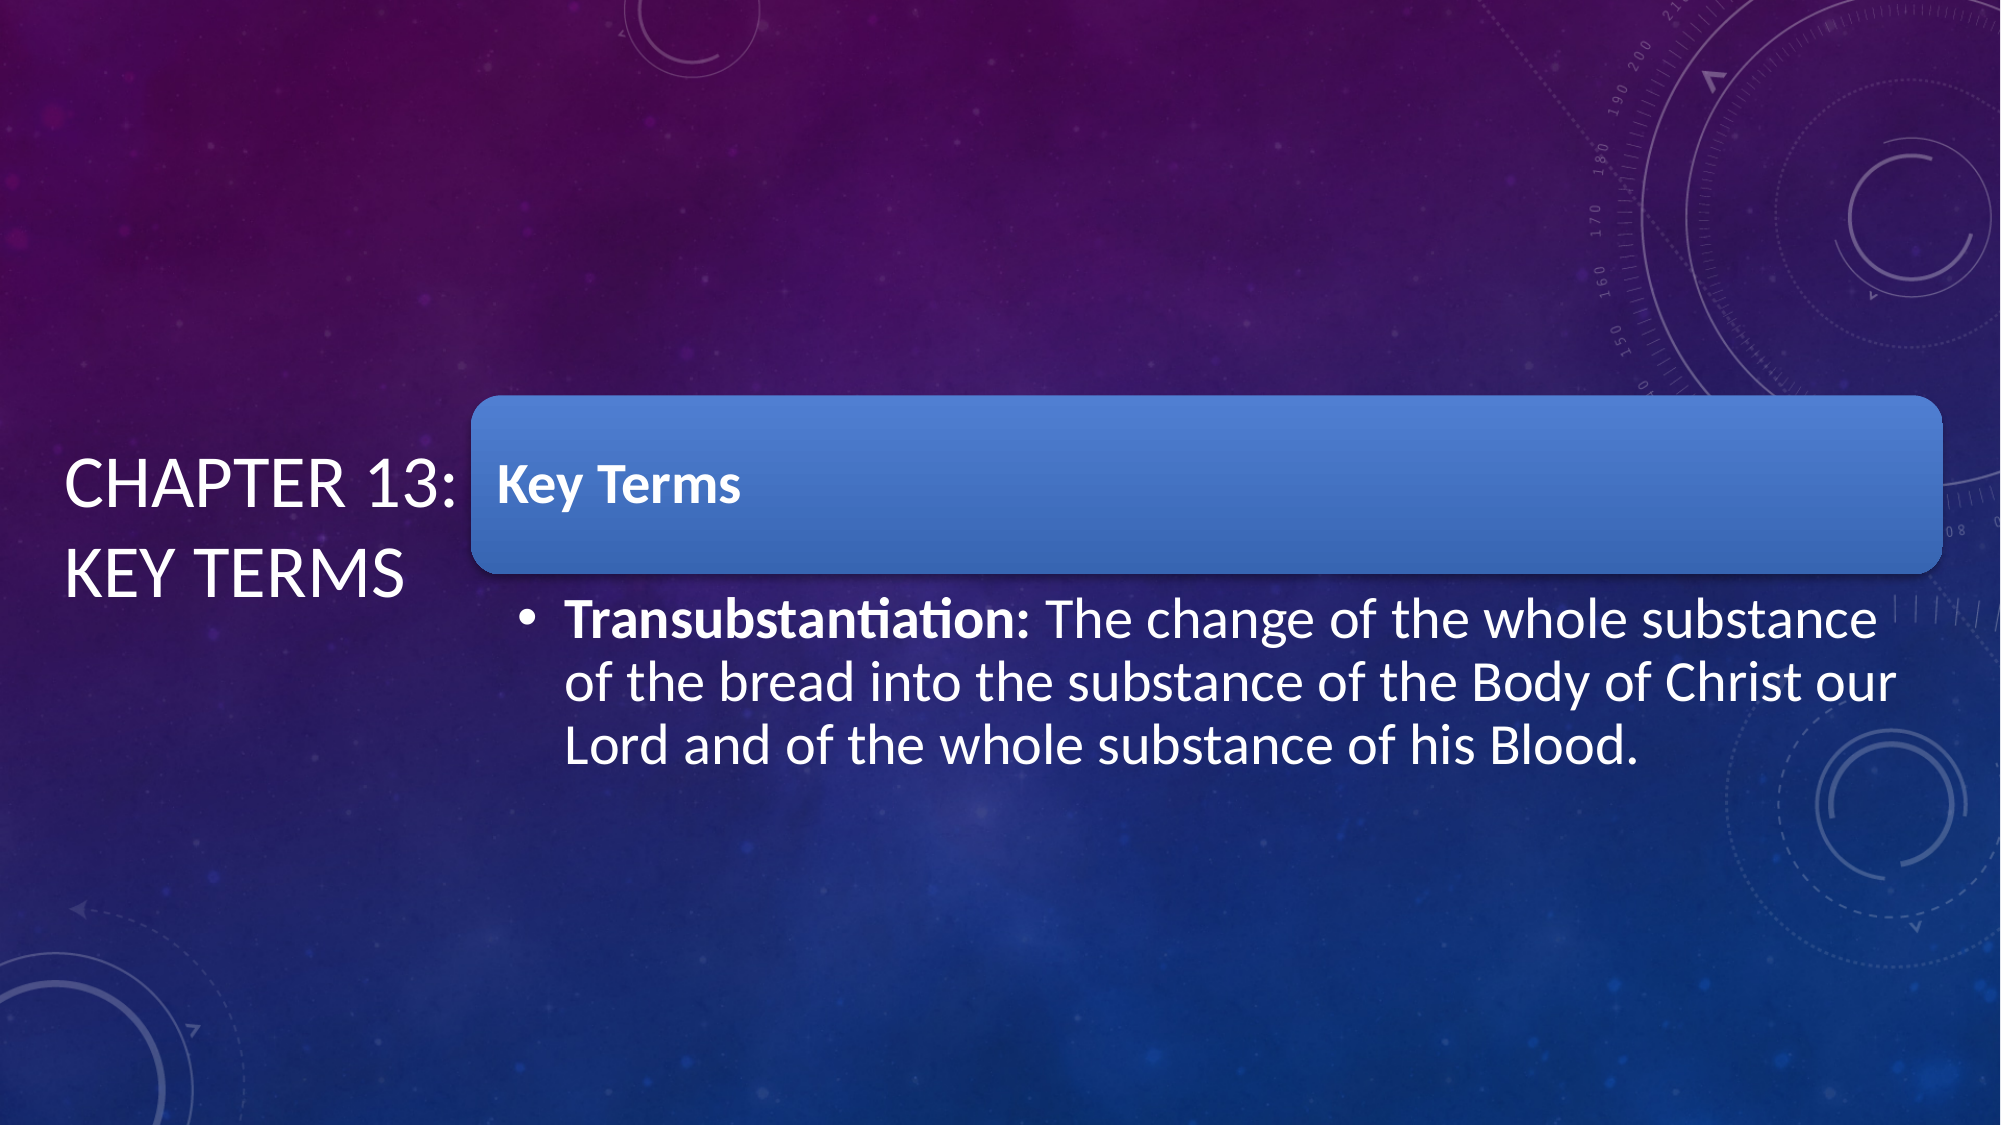

# Chapter 13: Key Terms

Key Terms
Transubstantiation: The change of the whole substance of the bread into the substance of the Body of Christ our Lord and of the whole substance of his Blood.